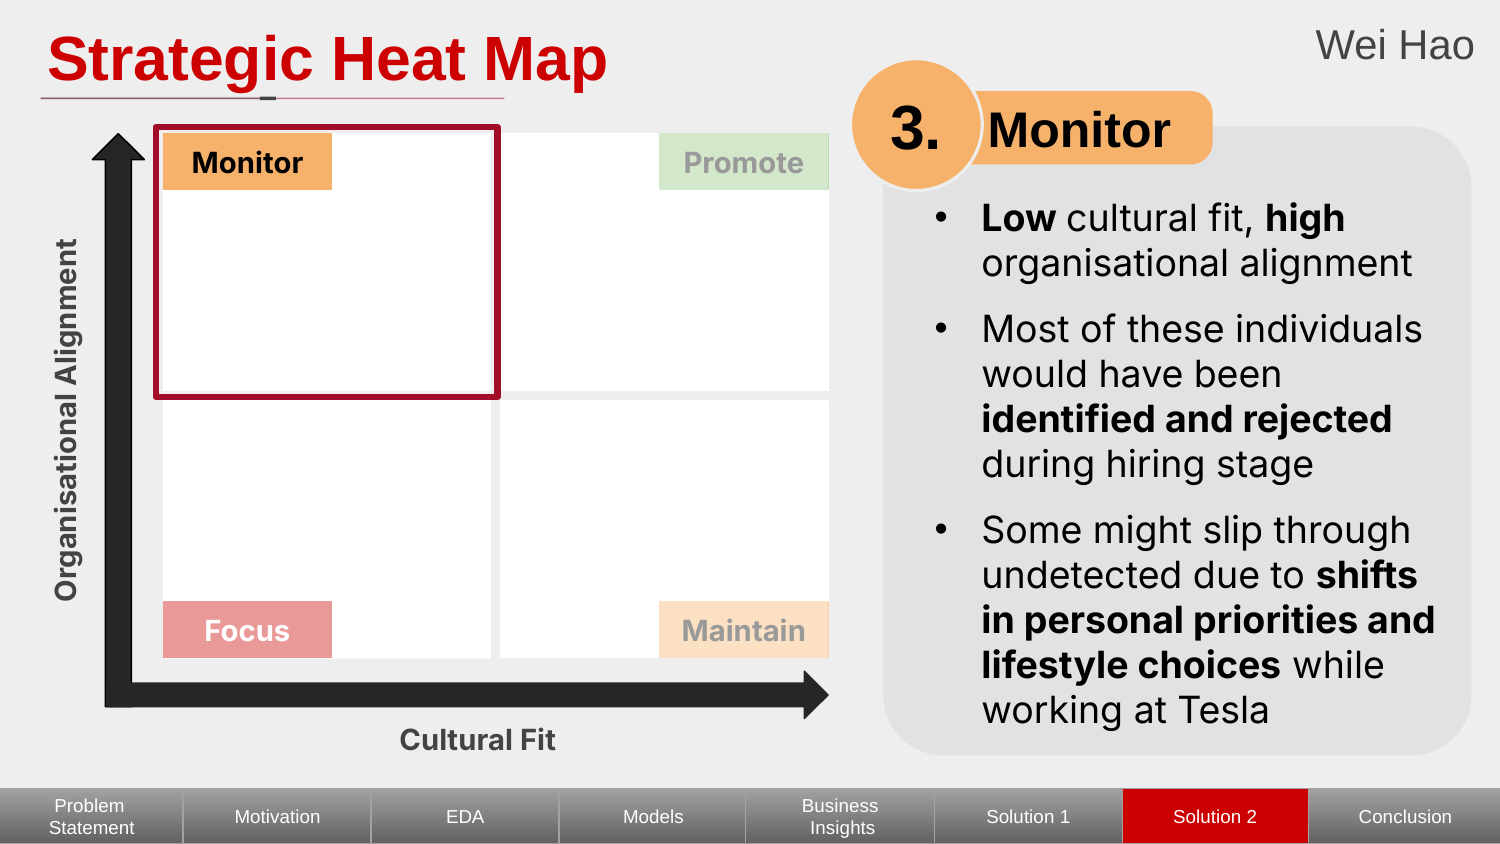

# Strategic Heat Map
Wei Hao
3.
Monitor

Low cultural fit, high organisational alignment
Most of these individuals would have been identified and rejected during hiring stage
Some might slip through undetected due to shifts in personal priorities and lifestyle choices while working at Tesla

Monitor
Promote

Organisational Alignment

Focus
Maintain

Cultural Fit
Problem
Statement
Motivation
EDA
Models
Business
 Insights
Solution 1
Solution 2
Conclusion